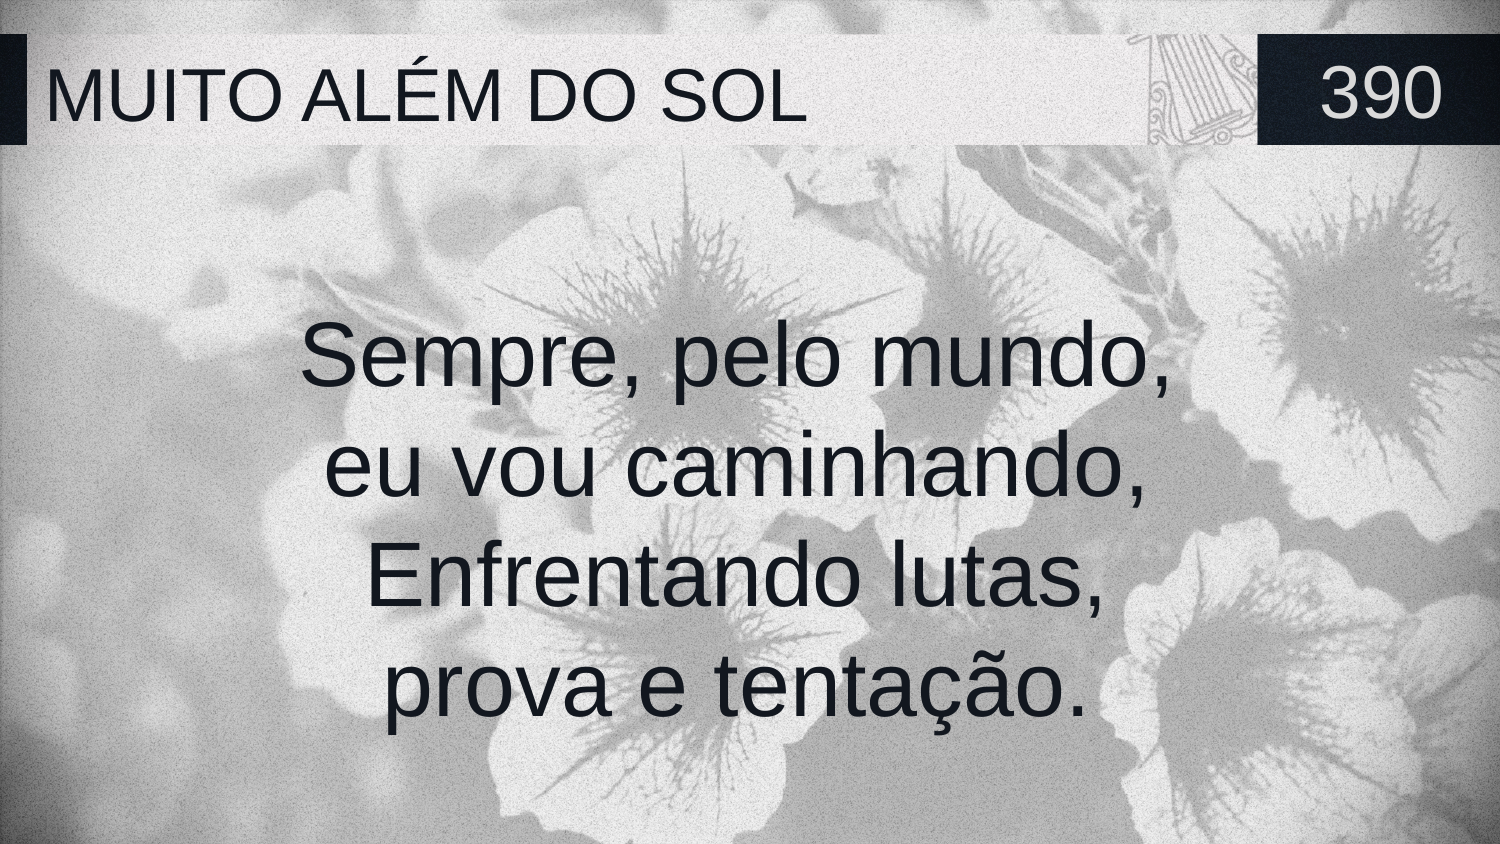

# MUITO ALÉM DO SOL
390
Sempre, pelo mundo,
eu vou caminhando,
Enfrentando lutas,
prova e tentação.